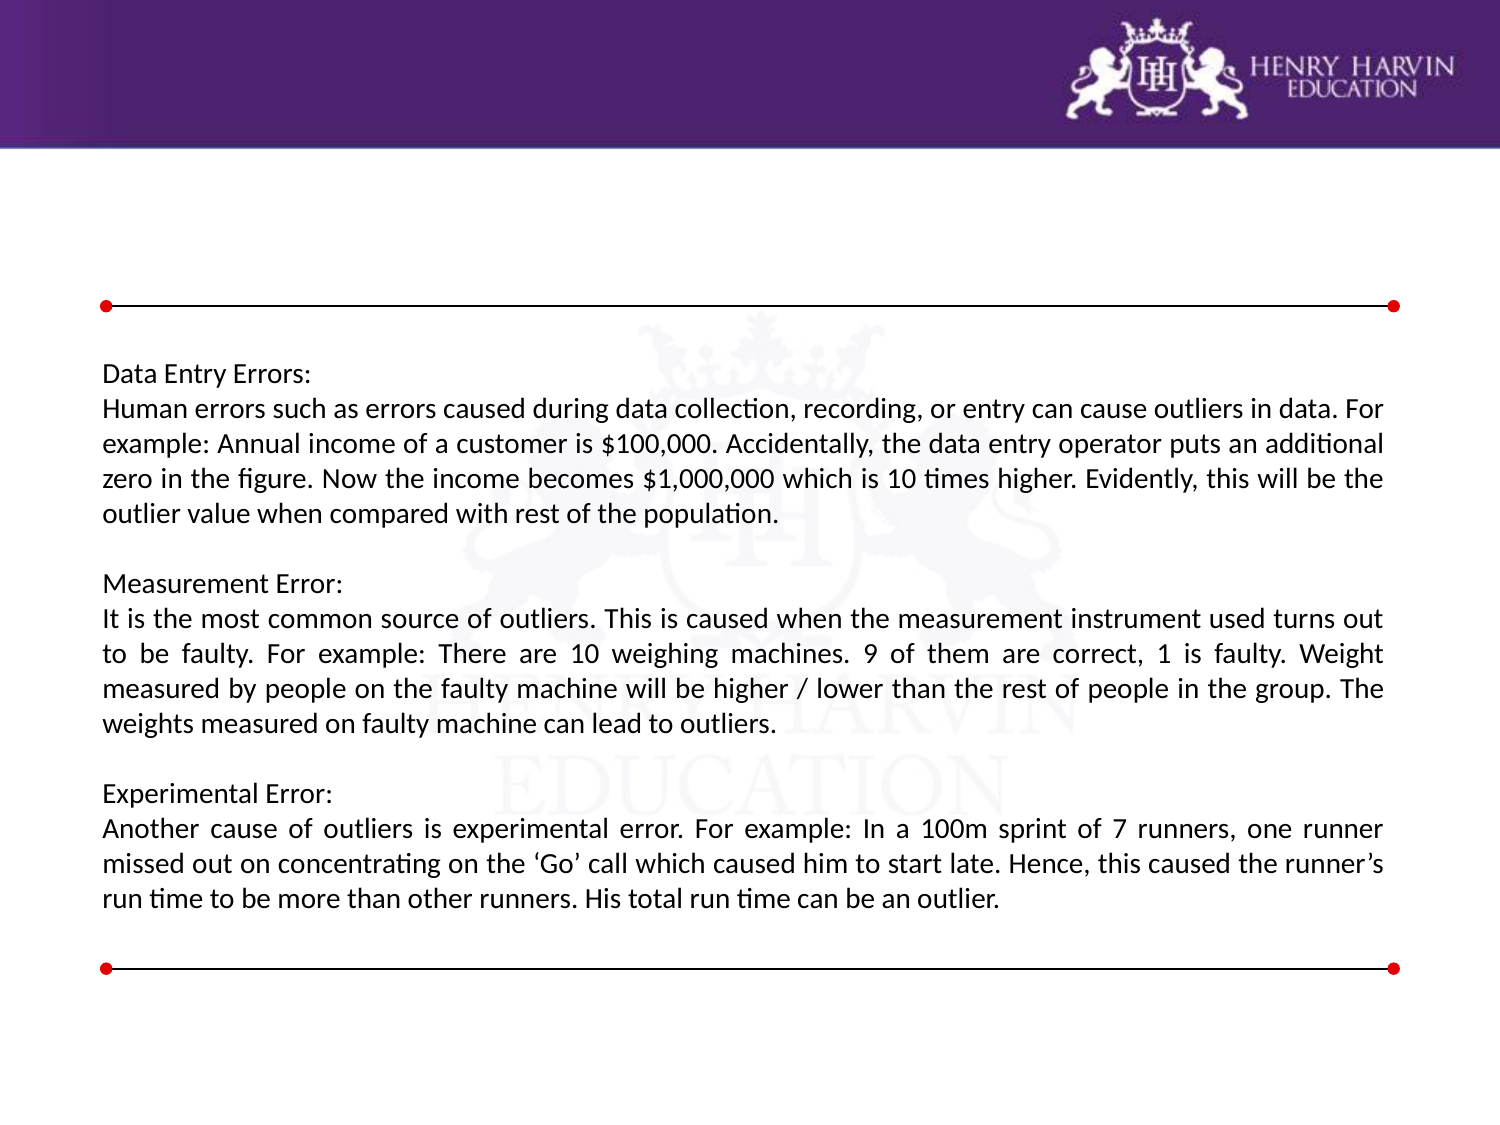

Data Entry Errors:
Human errors such as errors caused during data collection, recording, or entry can cause outliers in data. For example: Annual income of a customer is $100,000. Accidentally, the data entry operator puts an additional zero in the figure. Now the income becomes $1,000,000 which is 10 times higher. Evidently, this will be the outlier value when compared with rest of the population.

Measurement Error:
It is the most common source of outliers. This is caused when the measurement instrument used turns out to be faulty. For example: There are 10 weighing machines. 9 of them are correct, 1 is faulty. Weight measured by people on the faulty machine will be higher / lower than the rest of people in the group. The weights measured on faulty machine can lead to outliers.

Experimental Error:
Another cause of outliers is experimental error. For example: In a 100m sprint of 7 runners, one runner missed out on concentrating on the ‘Go’ call which caused him to start late. Hence, this caused the runner’s run time to be more than other runners. His total run time can be an outlier.